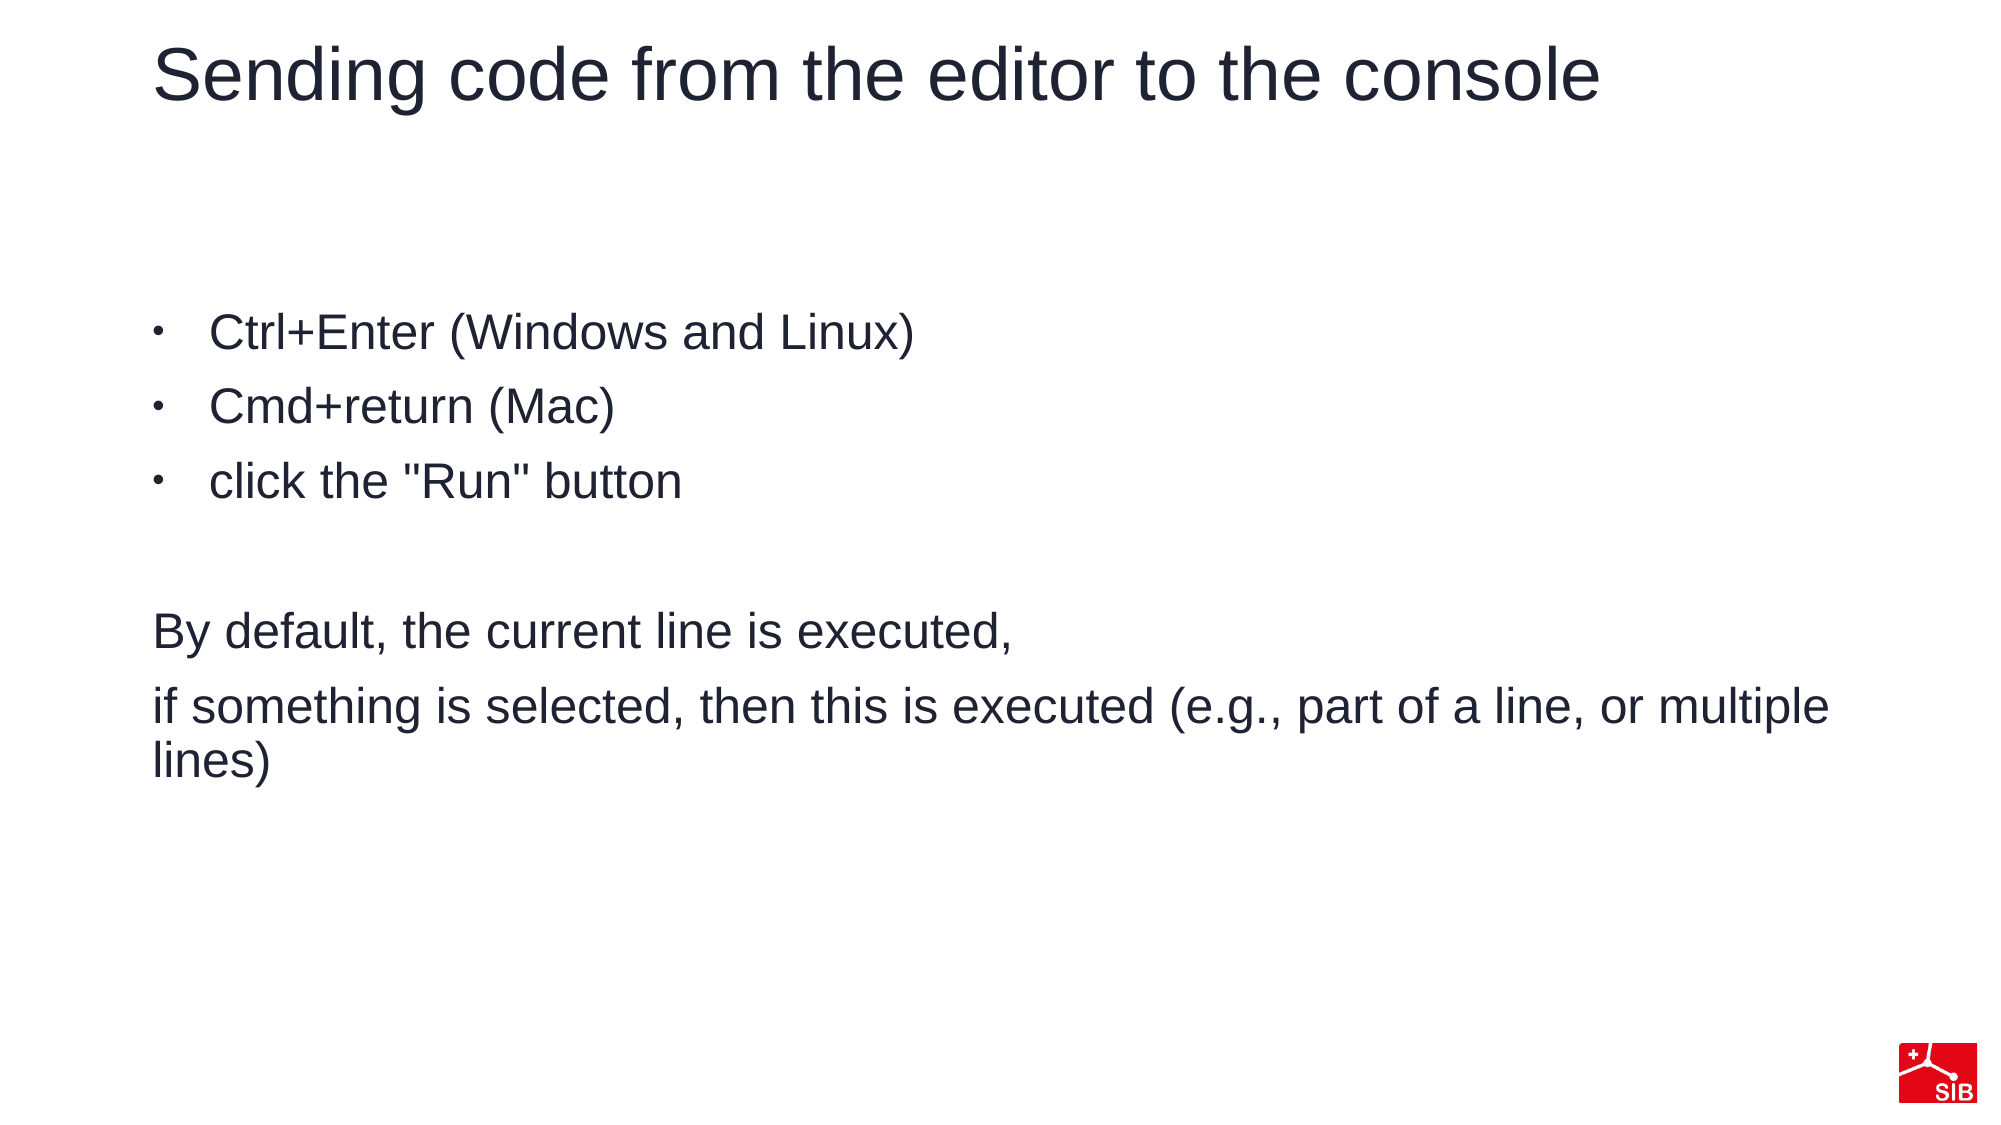

# Sending code from the editor to the console
Ctrl+Enter (Windows and Linux)
Cmd+return (Mac)
click the "Run" button

By default, the current line is executed,
if something is selected, then this is executed (e.g., part of a line, or multiple lines)